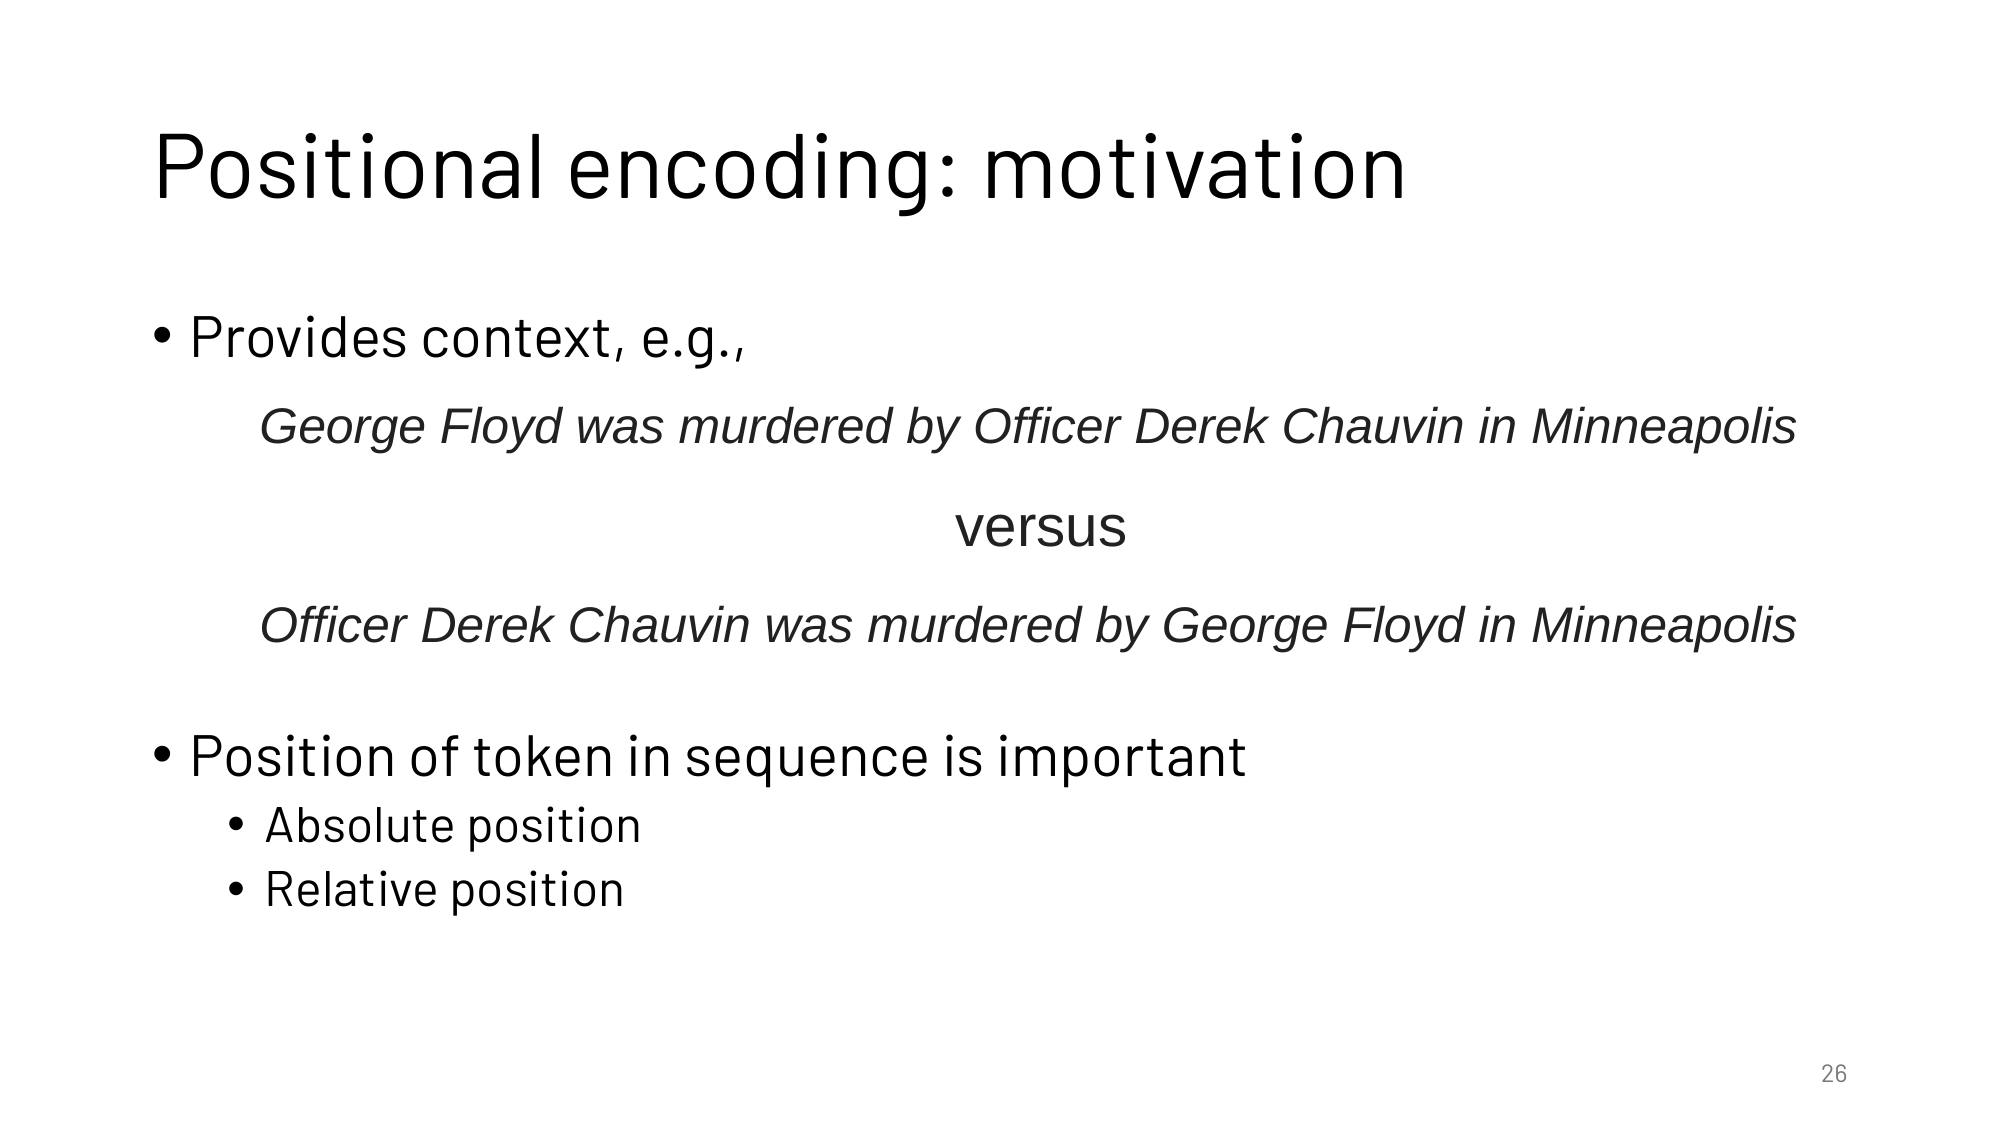

# Positional encoding: motivation
Provides context, e.g.,

Position of token in sequence is important
Absolute position
Relative position
George Floyd was murdered by Officer Derek Chauvin in Minneapolis
versus
Officer Derek Chauvin was murdered by George Floyd in Minneapolis
26